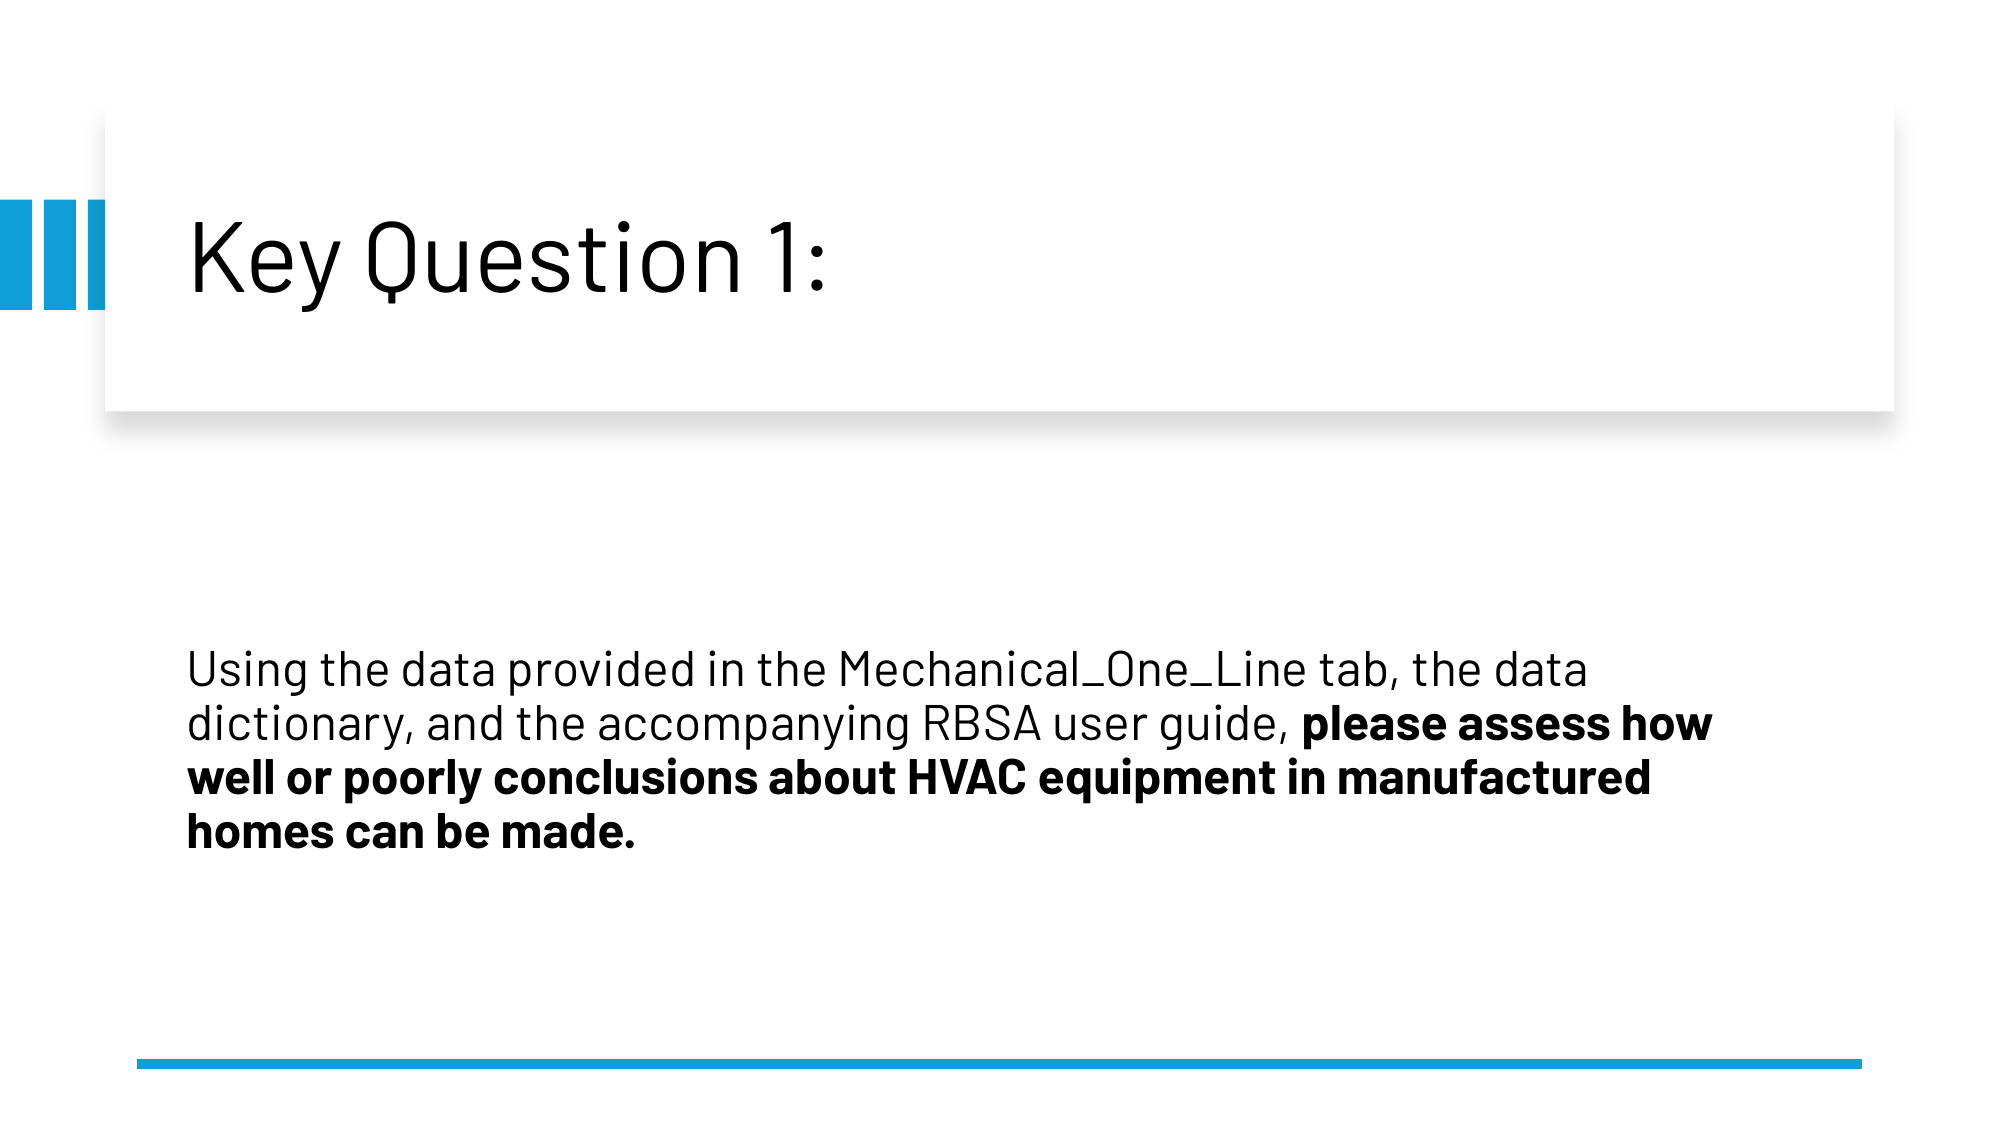

# Key Question 1:

Using the data provided in the Mechanical_One_Line tab, the data dictionary, and the accompanying RBSA user guide, please assess how well or poorly conclusions about HVAC equipment in manufactured homes can be made.